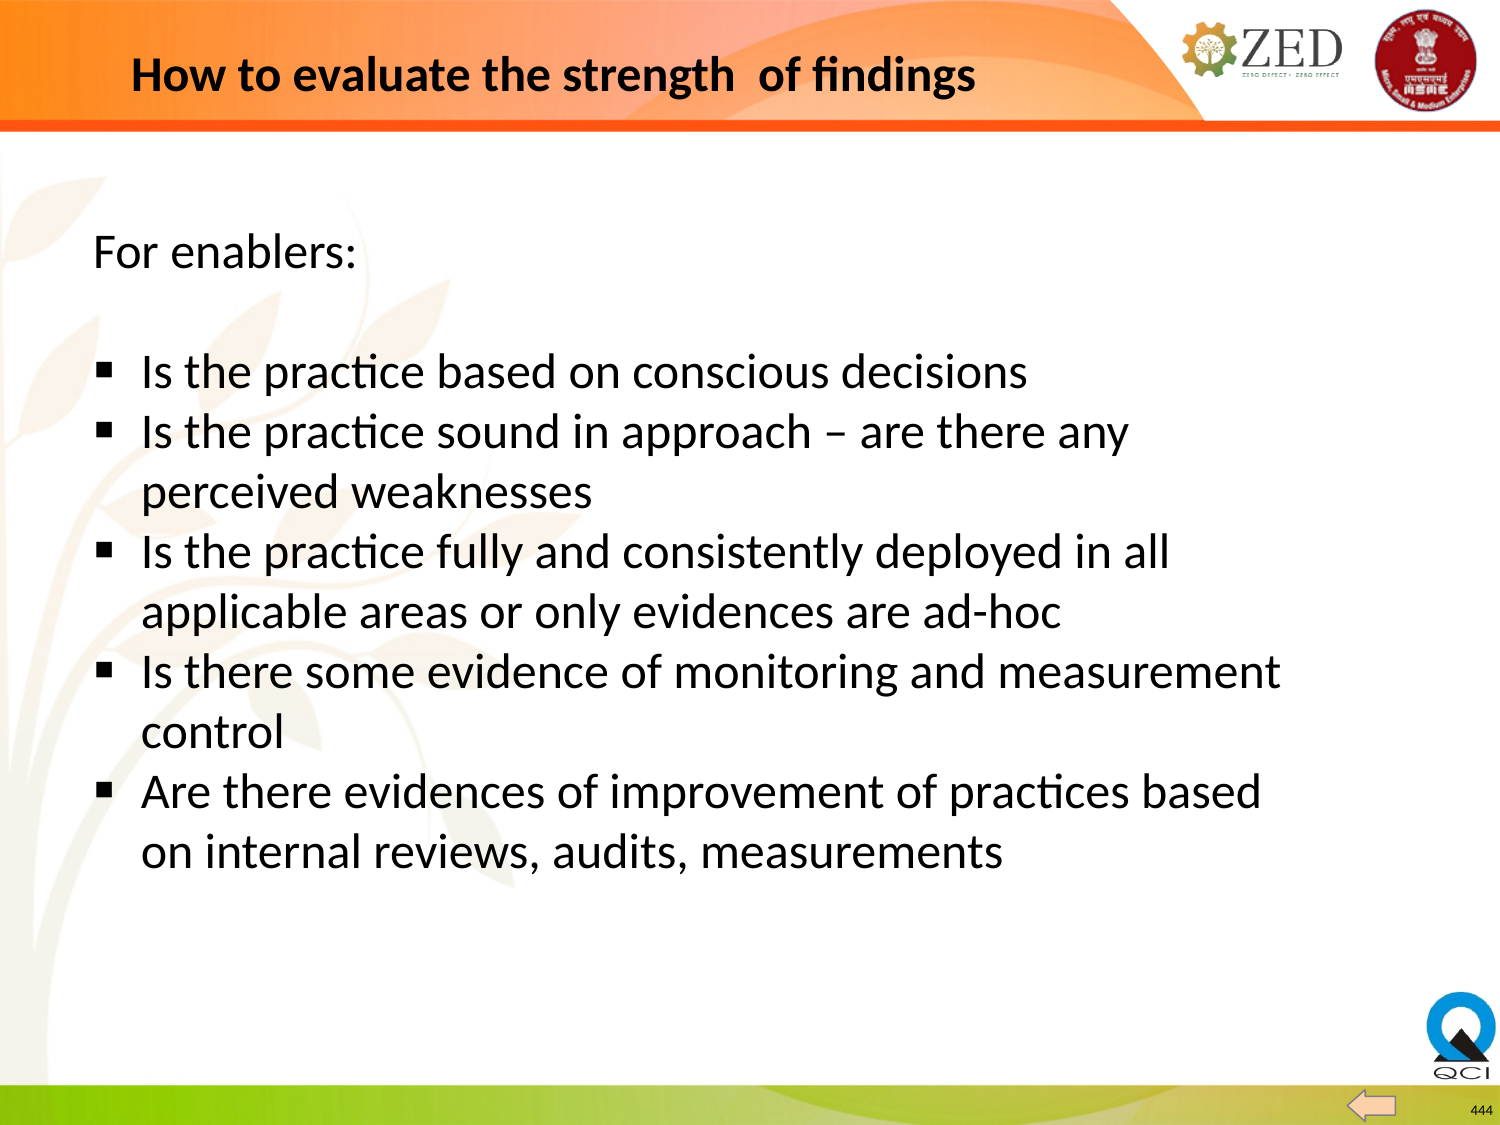

# How to evaluate the strength  of findings
For enablers:

Is the practice based on conscious decisions
Is the practice sound in approach – are there any perceived weaknesses
Is the practice fully and consistently deployed in all applicable areas or only evidences are ad-hoc
Is there some evidence of monitoring and measurement control
Are there evidences of improvement of practices based on internal reviews, audits, measurements